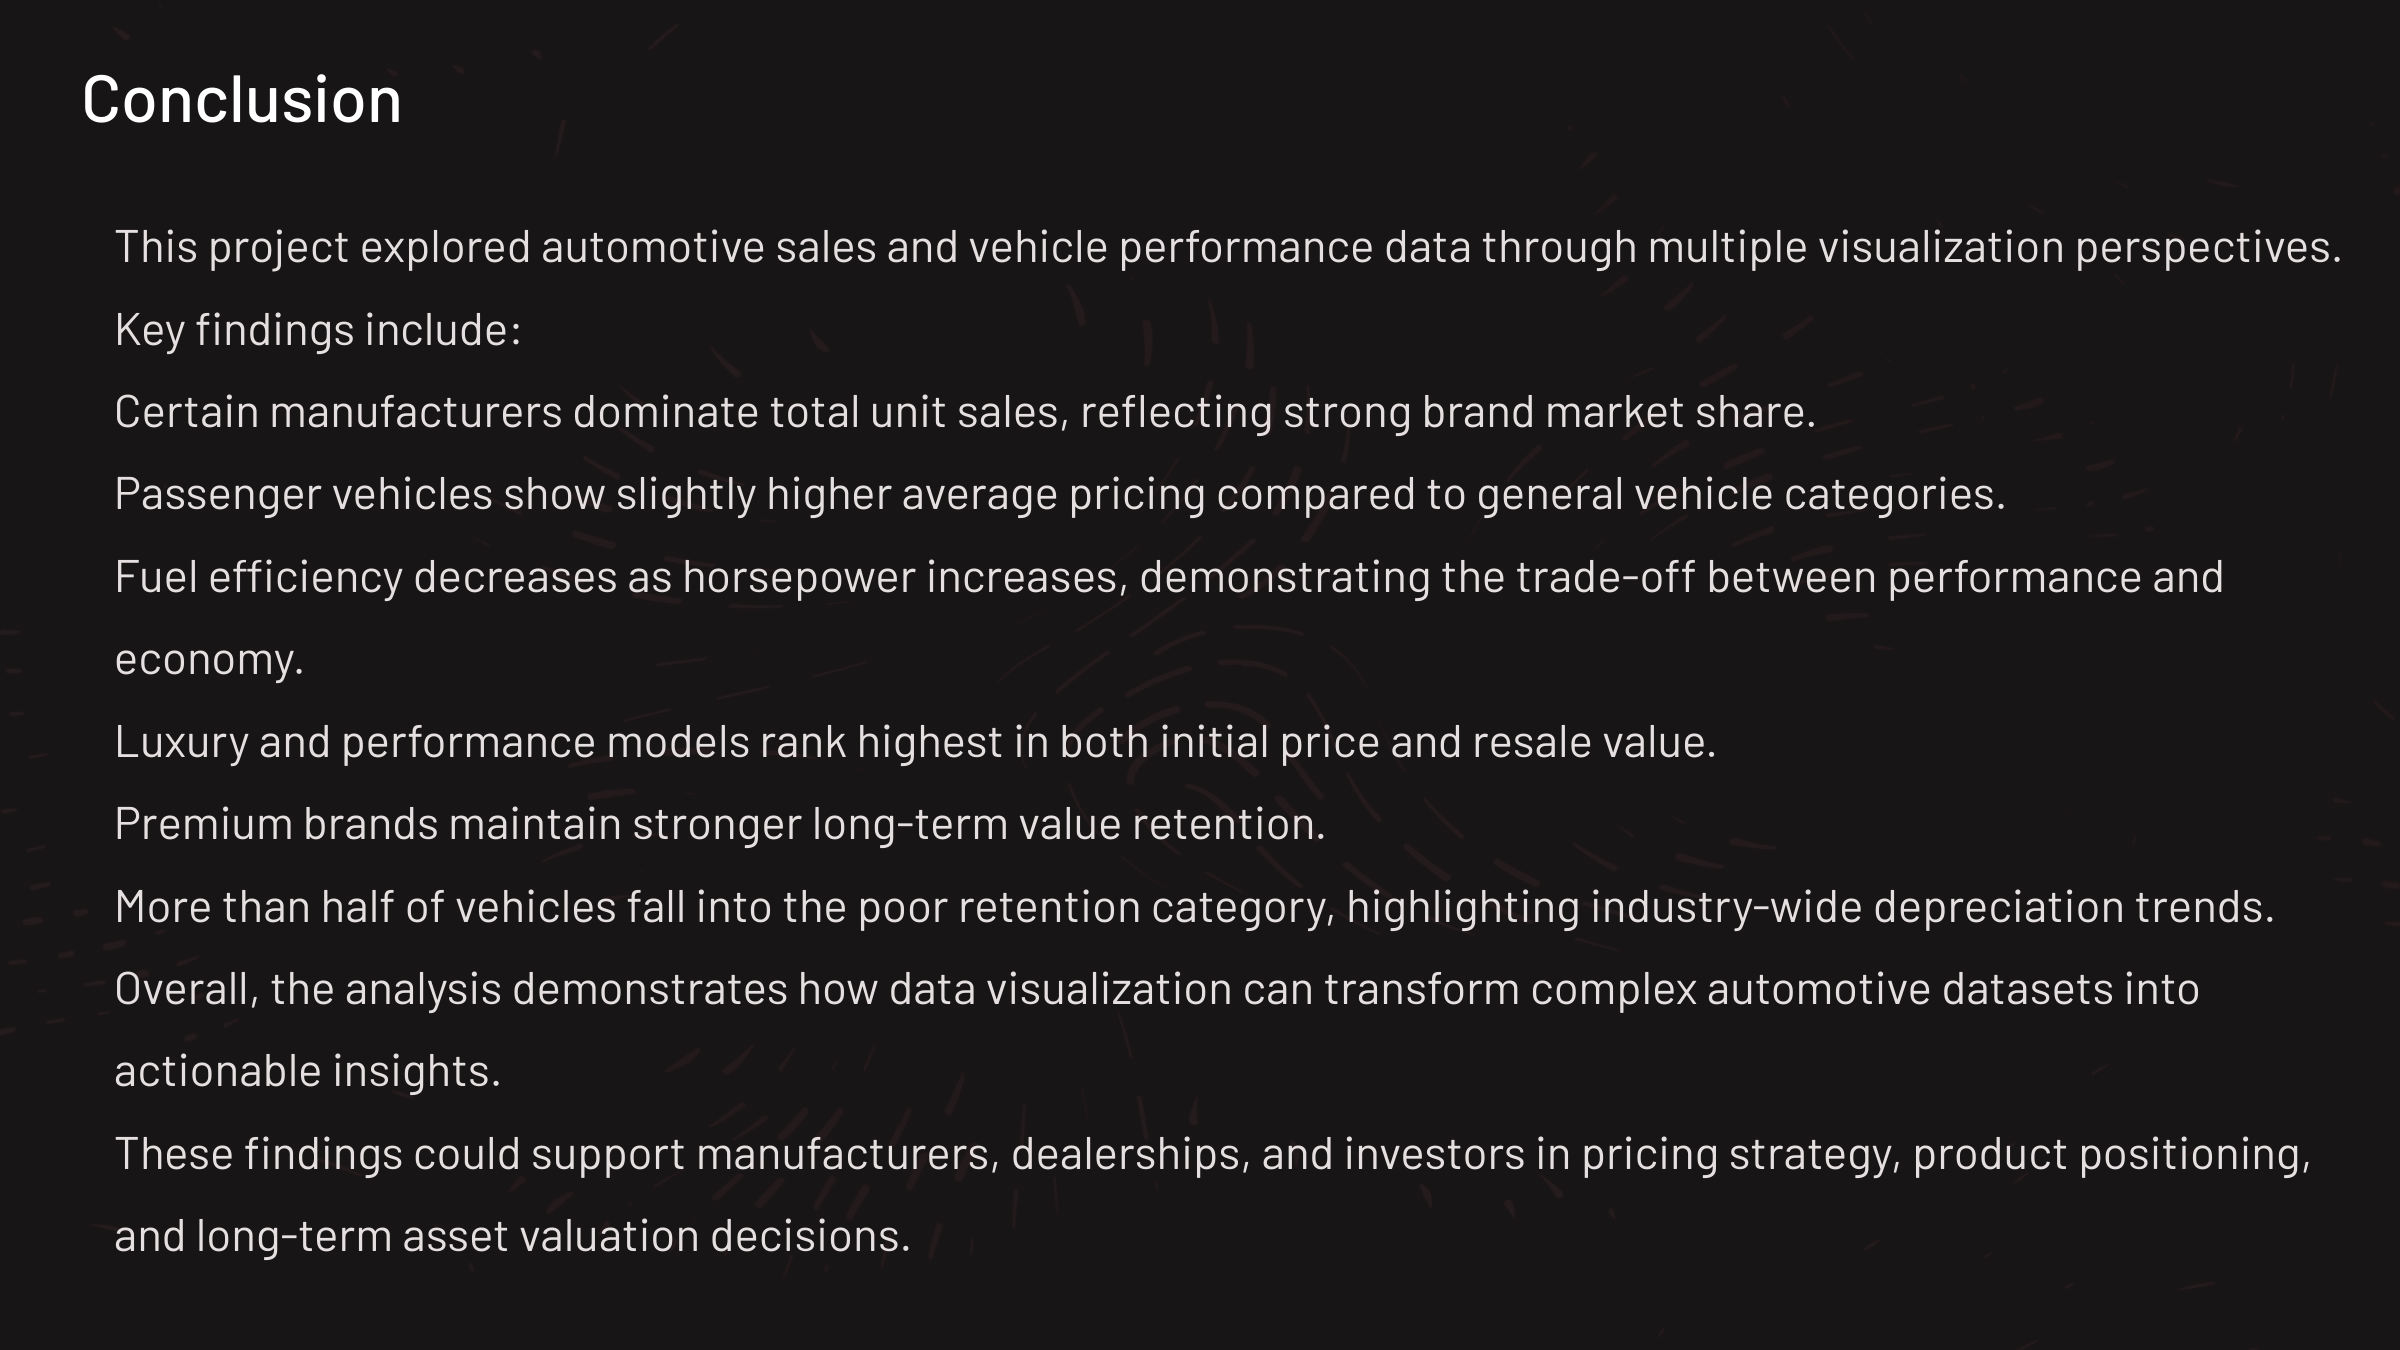

Conclusion

This project explored automotive sales and vehicle performance data through multiple visualization perspectives. Key findings include:
Certain manufacturers dominate total unit sales, reflecting strong brand market share.
Passenger vehicles show slightly higher average pricing compared to general vehicle categories.
Fuel efficiency decreases as horsepower increases, demonstrating the trade-off between performance and economy.
Luxury and performance models rank highest in both initial price and resale value.
Premium brands maintain stronger long-term value retention.
More than half of vehicles fall into the poor retention category, highlighting industry-wide depreciation trends.
Overall, the analysis demonstrates how data visualization can transform complex automotive datasets into actionable insights.
These findings could support manufacturers, dealerships, and investors in pricing strategy, product positioning, and long-term asset valuation decisions.